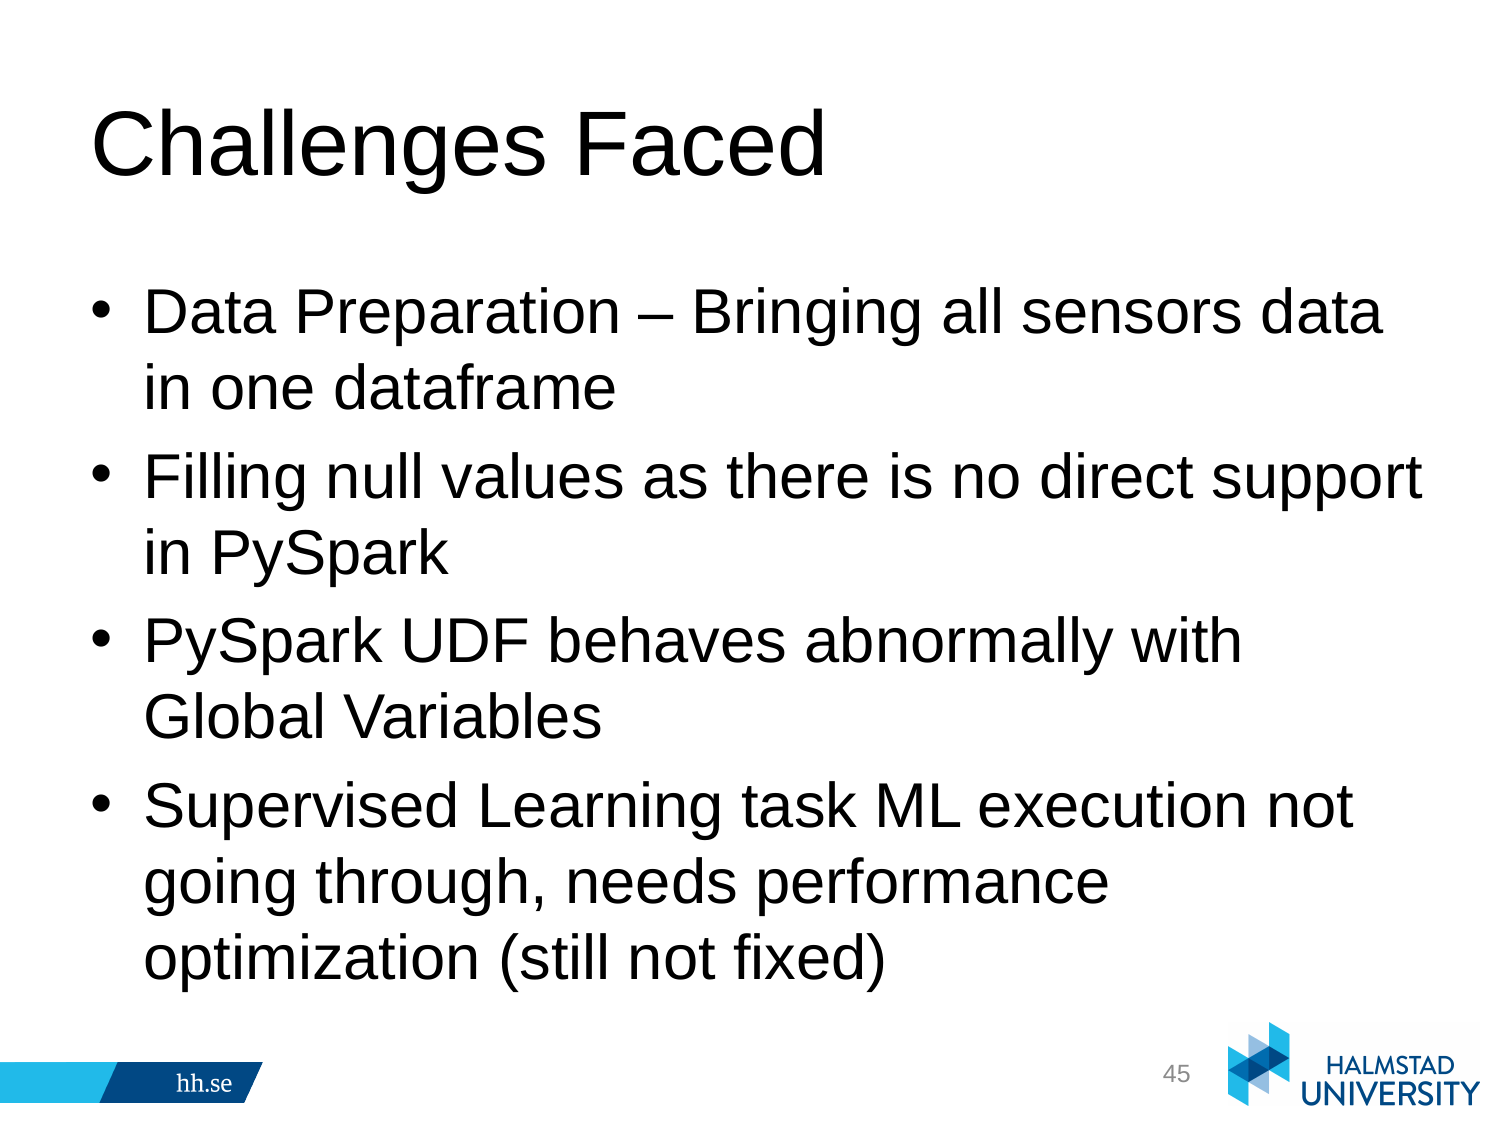

# Challenges Faced
Data Preparation – Bringing all sensors data in one dataframe
Filling null values as there is no direct support in PySpark
PySpark UDF behaves abnormally with Global Variables
Supervised Learning task ML execution not going through, needs performance optimization (still not fixed)
45